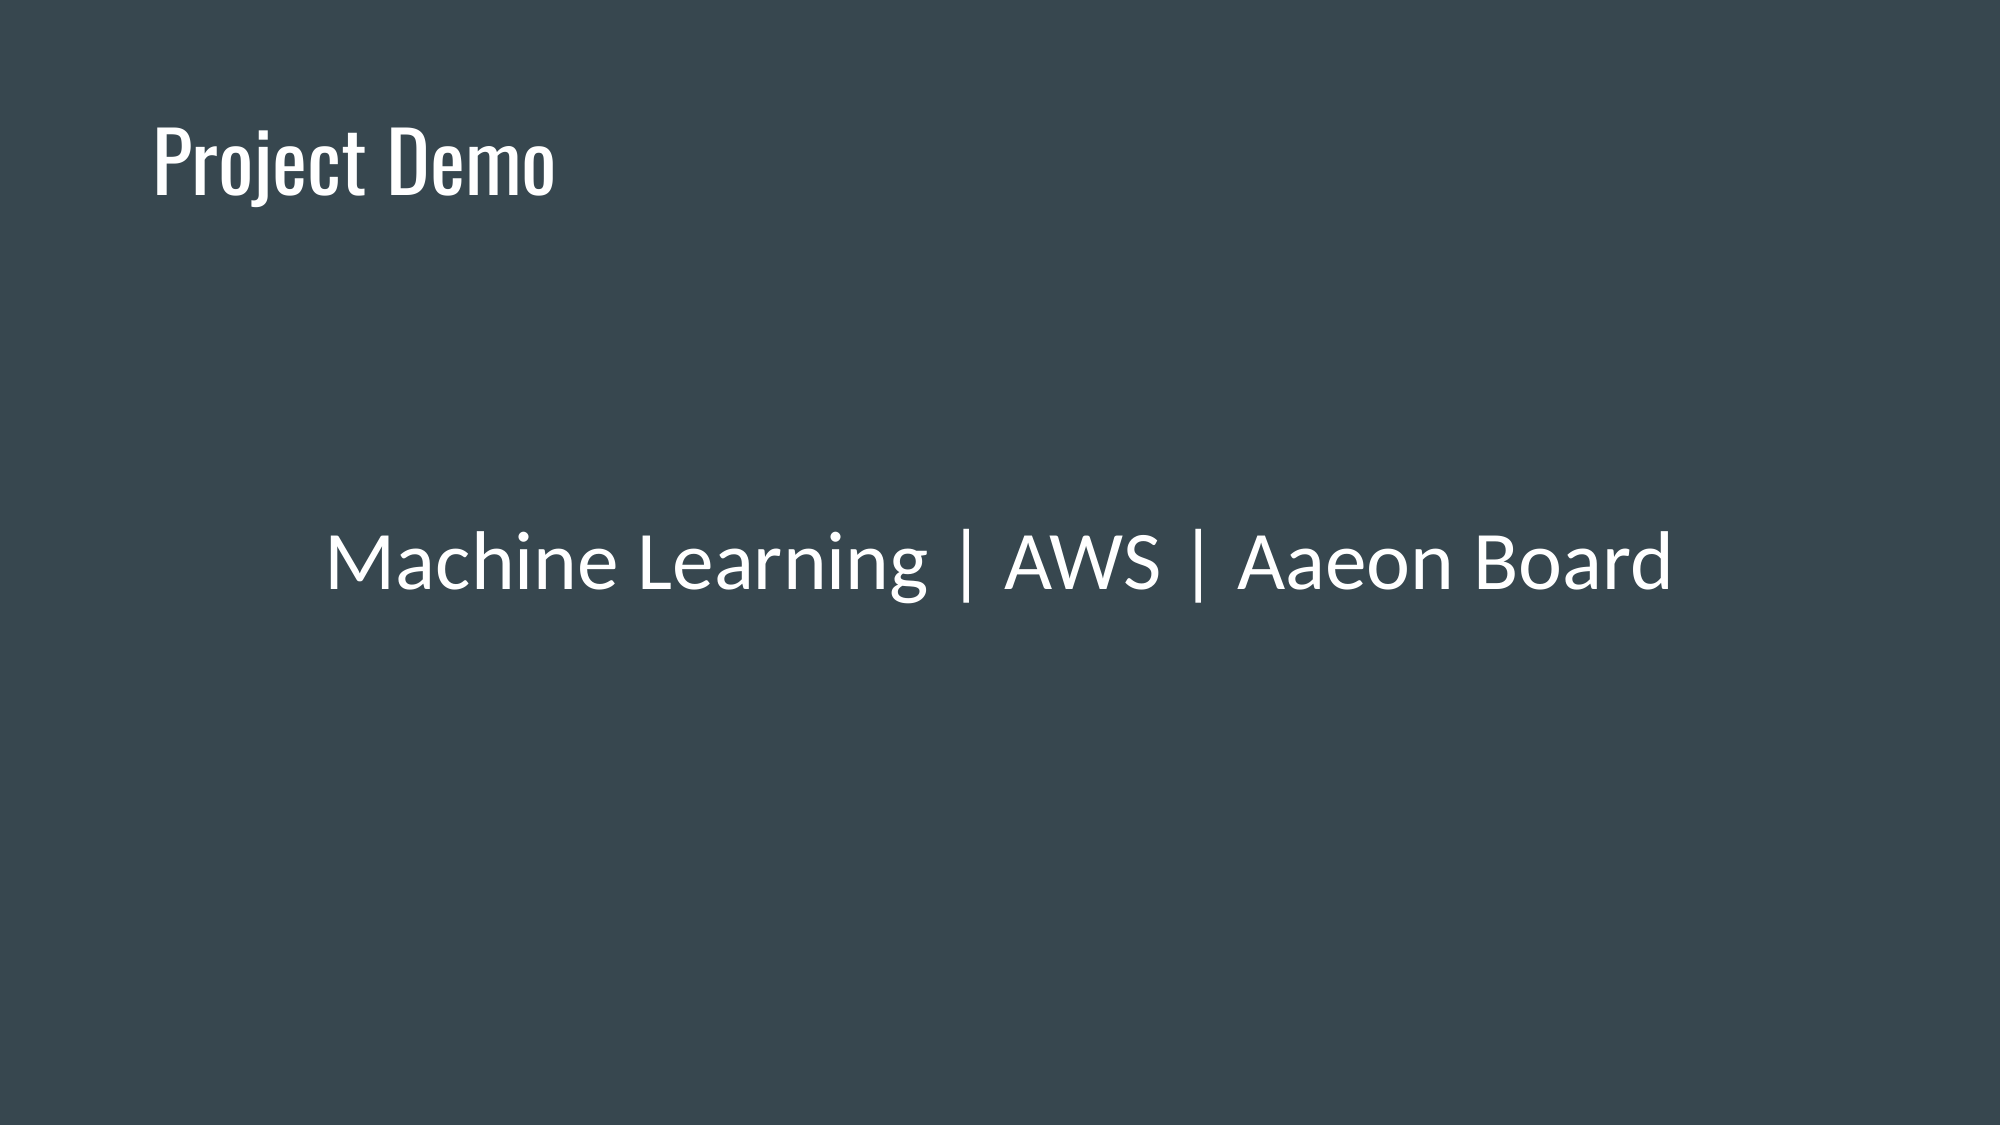

Project Demo
# Machine Learning | AWS | Aaeon Board